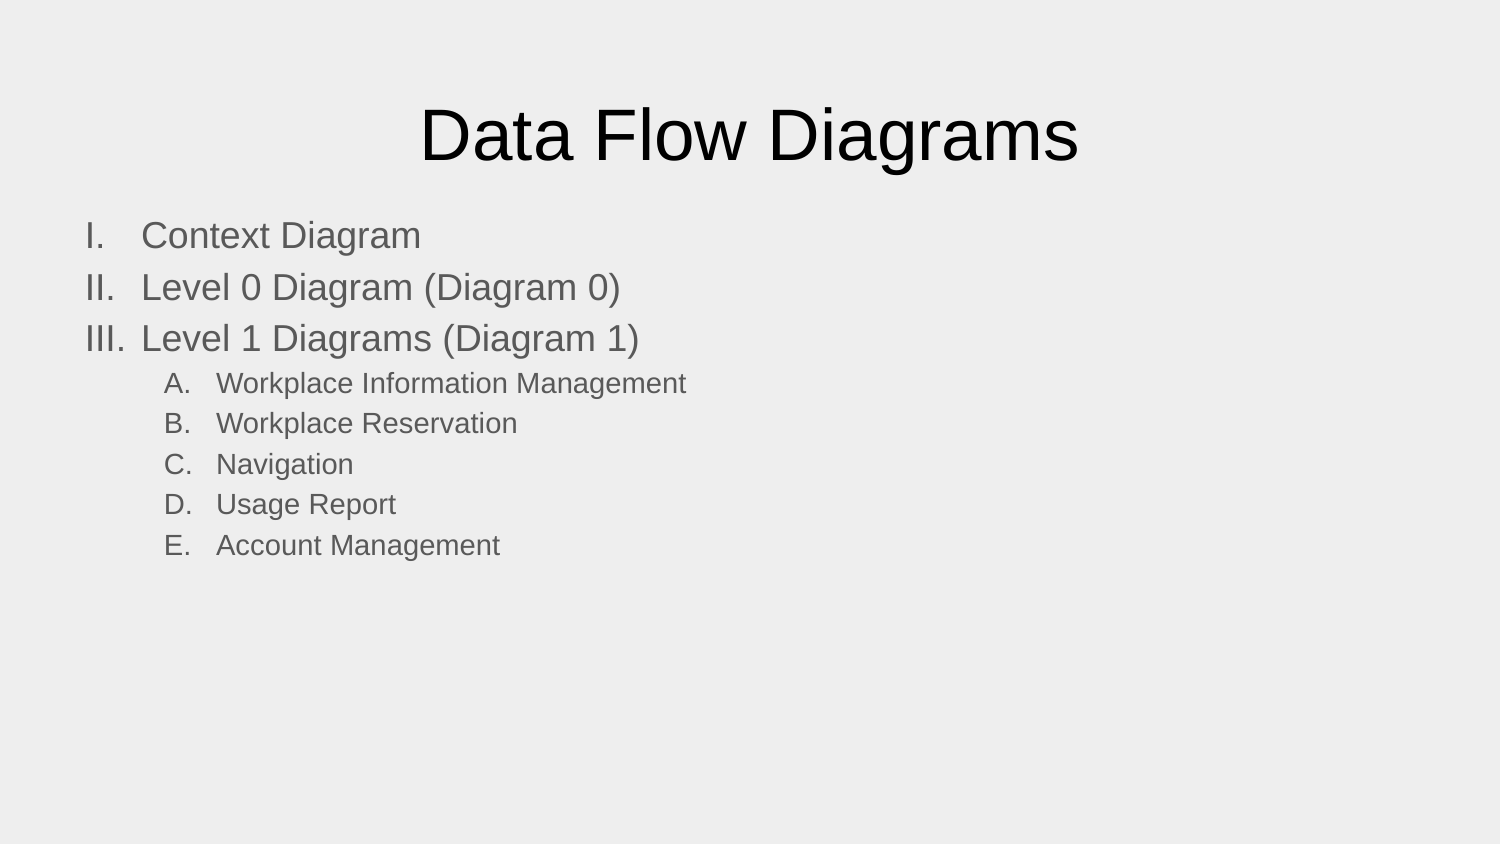

# Data Flow Diagrams
Context Diagram
Level 0 Diagram (Diagram 0)
Level 1 Diagrams (Diagram 1)
Workplace Information Management
Workplace Reservation
Navigation
Usage Report
Account Management